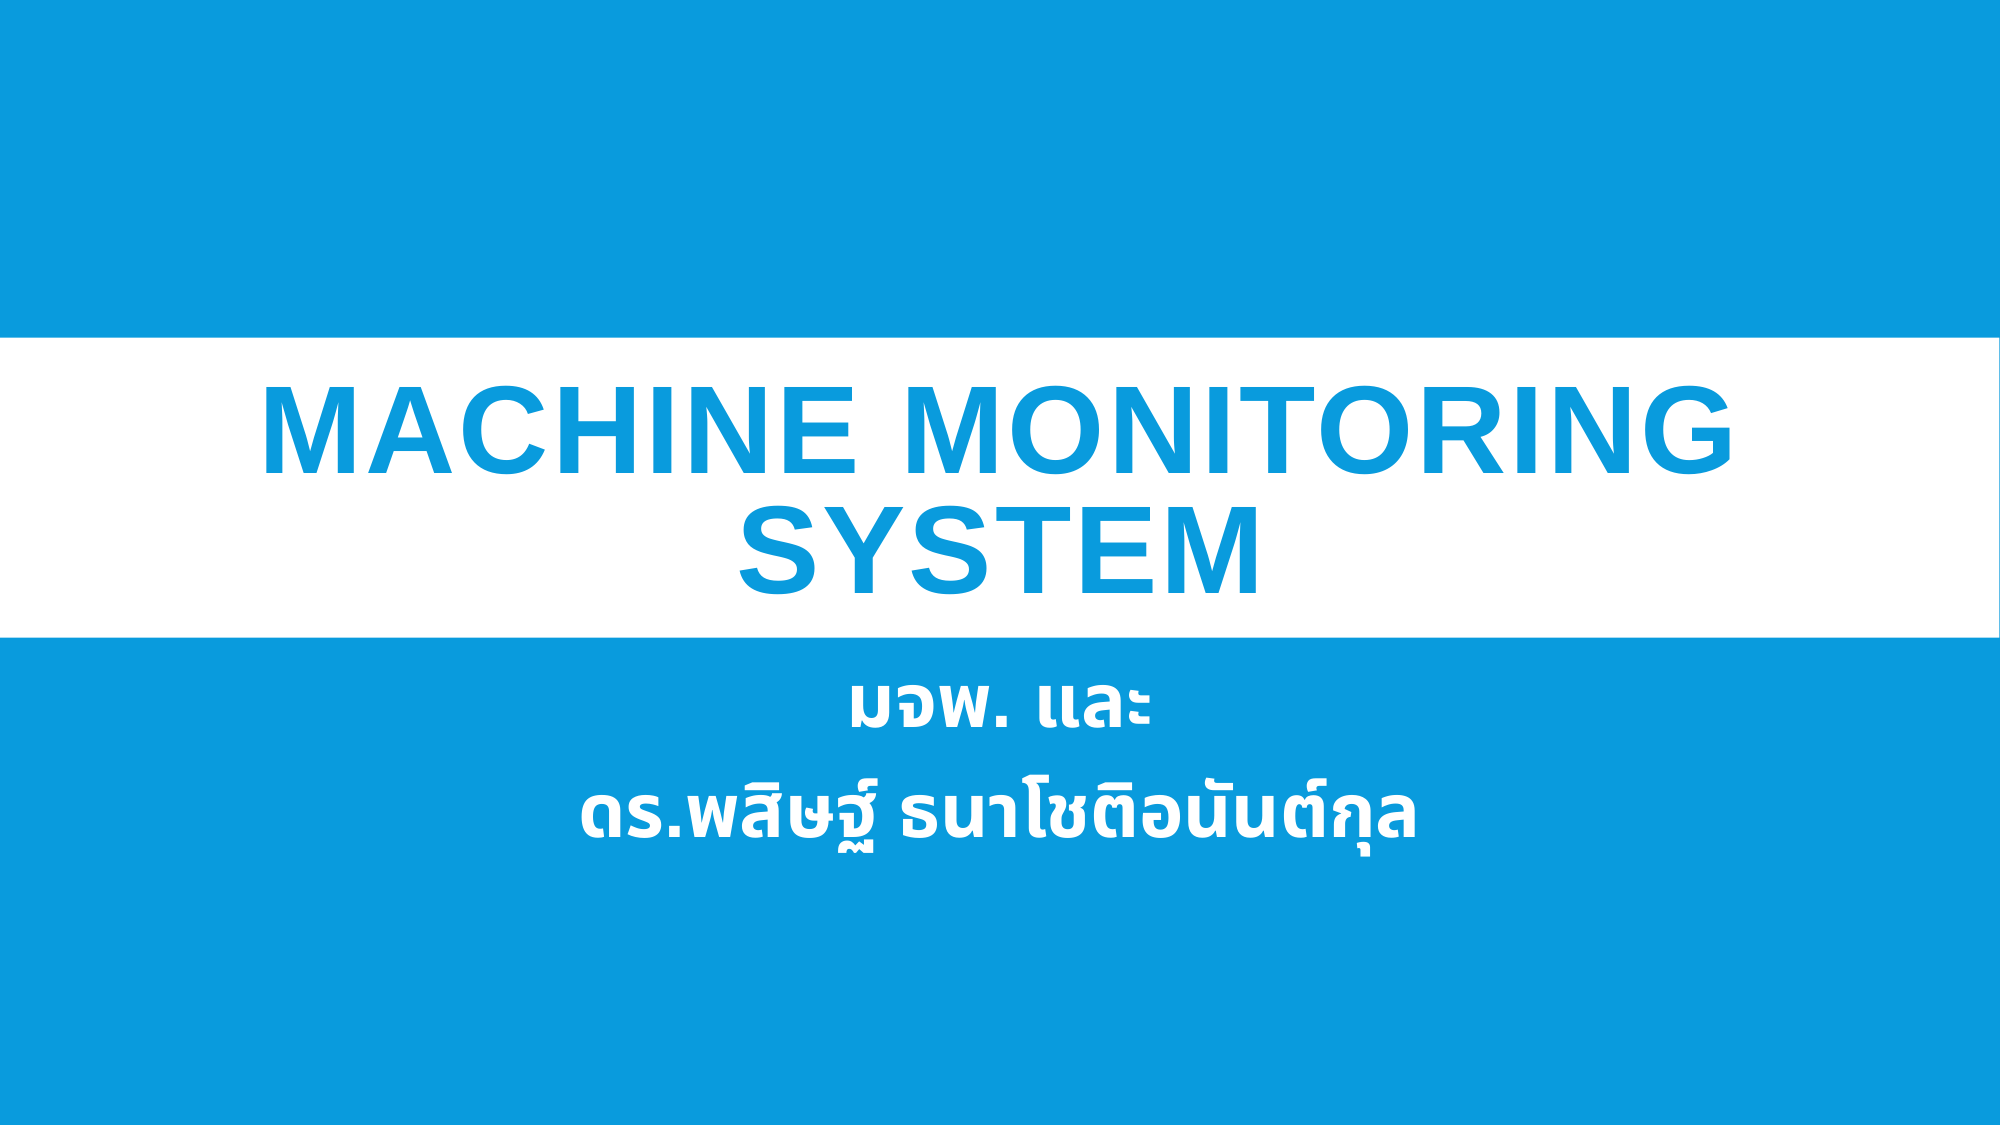

# Machine Monitoring SysTEm
มจพ. และ
ดร.พสิษฐ์ ธนาโชติอนันต์กุล